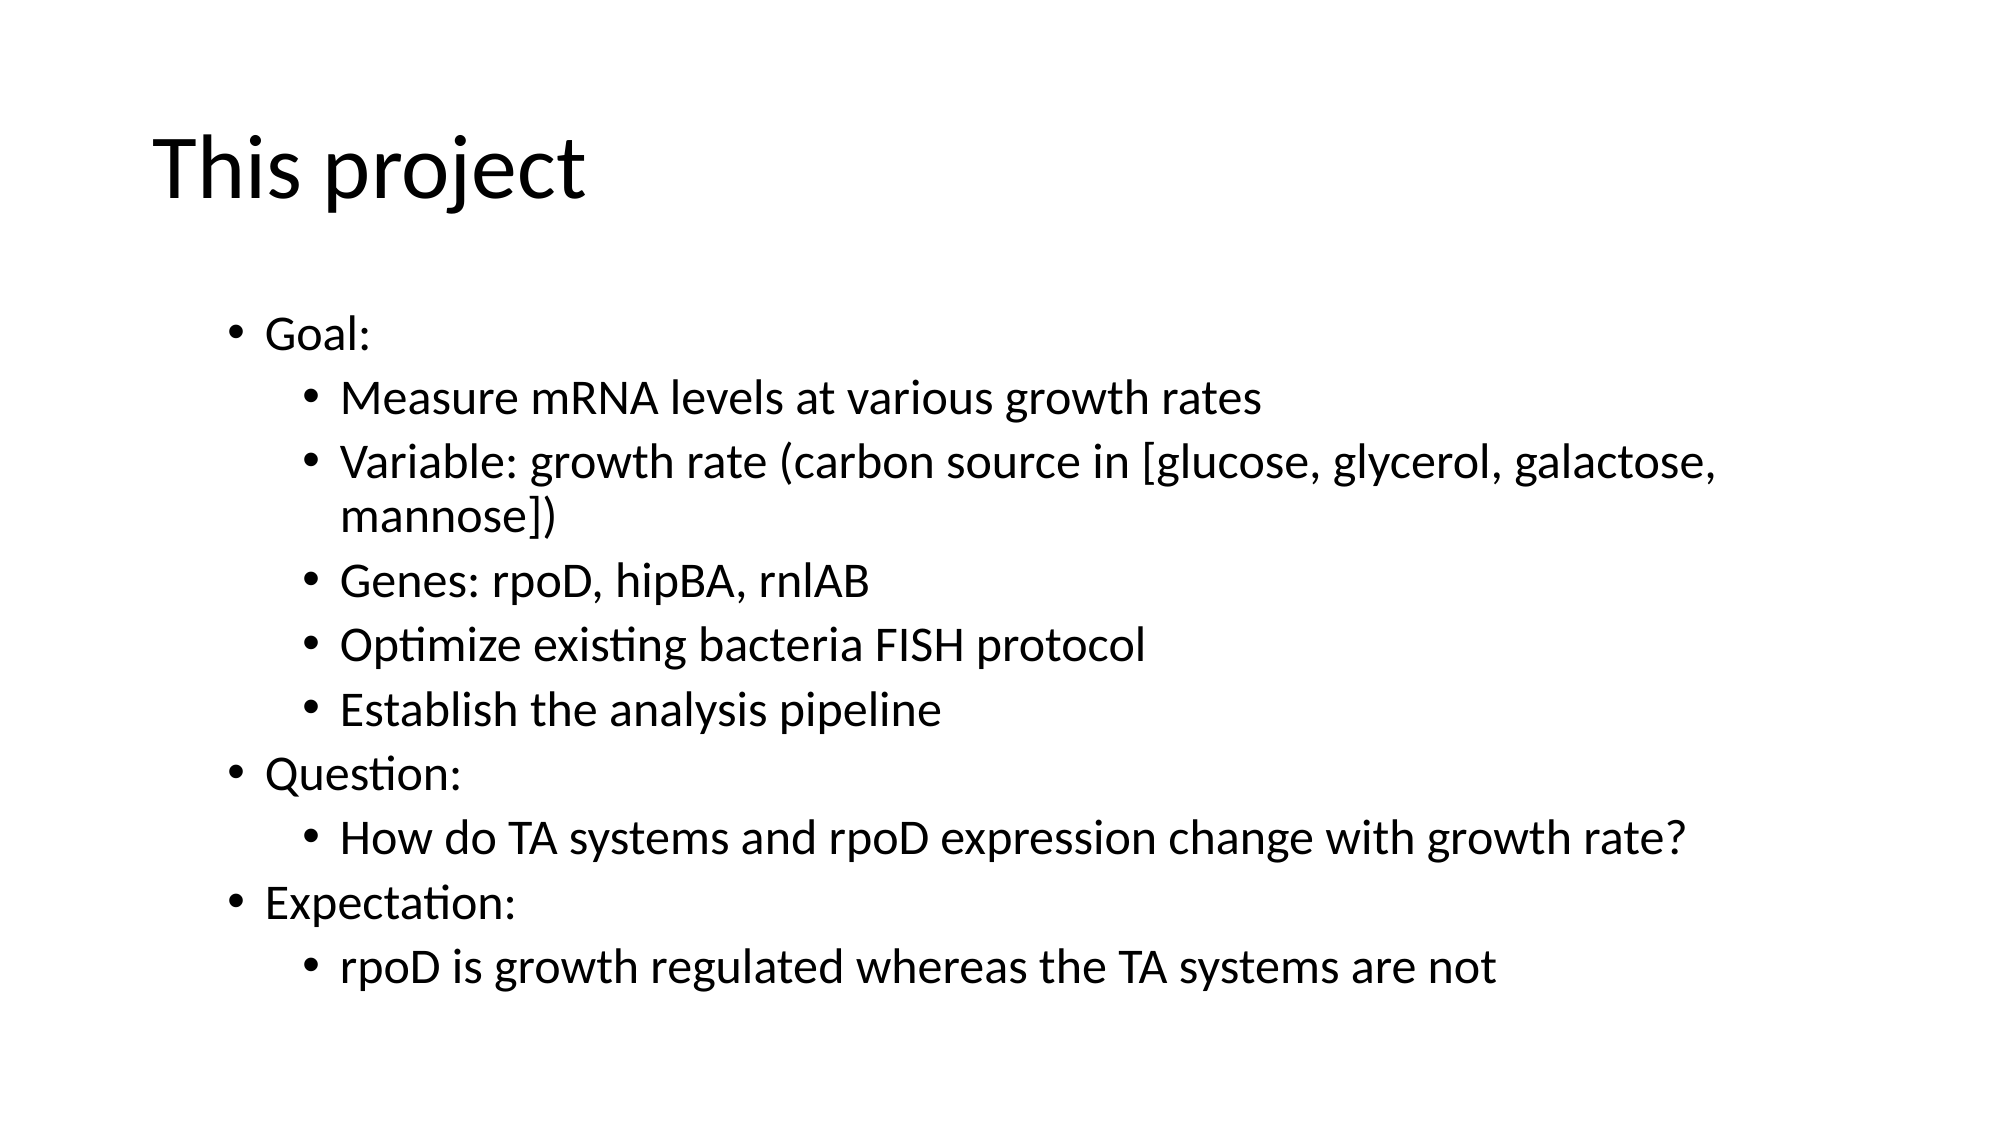

# This project
Goal:
Measure mRNA levels at various growth rates
Variable: growth rate (carbon source in [glucose, glycerol, galactose, mannose])
Genes: rpoD, hipBA, rnlAB
Optimize existing bacteria FISH protocol
Establish the analysis pipeline
Question:
How do TA systems and rpoD expression change with growth rate?
Expectation:
rpoD is growth regulated whereas the TA systems are not